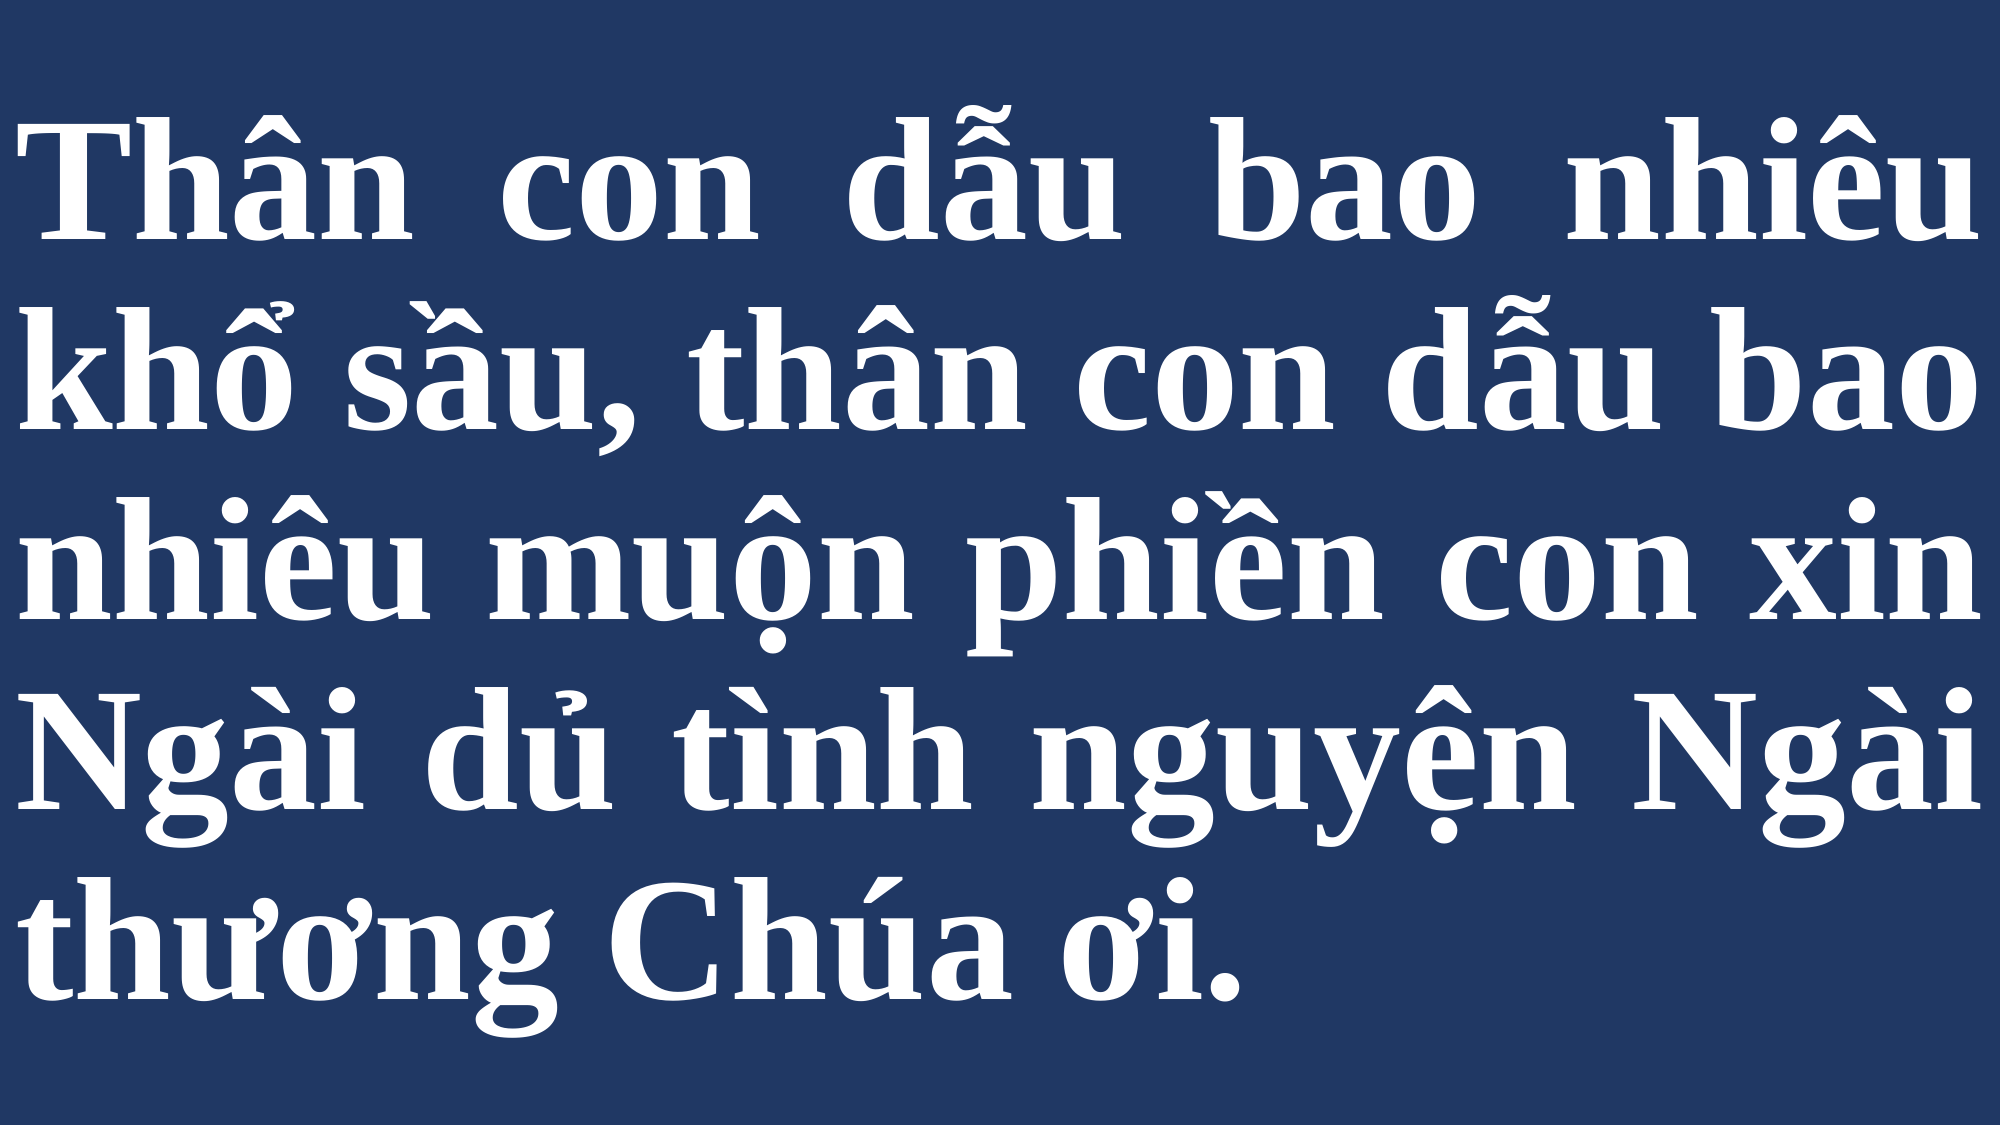

# Thân con dẫu bao nhiêu khổ sầu, thân con dẫu bao nhiêu muộn phiền con xin Ngài dủ tình nguyện Ngài thương Chúa ơi.